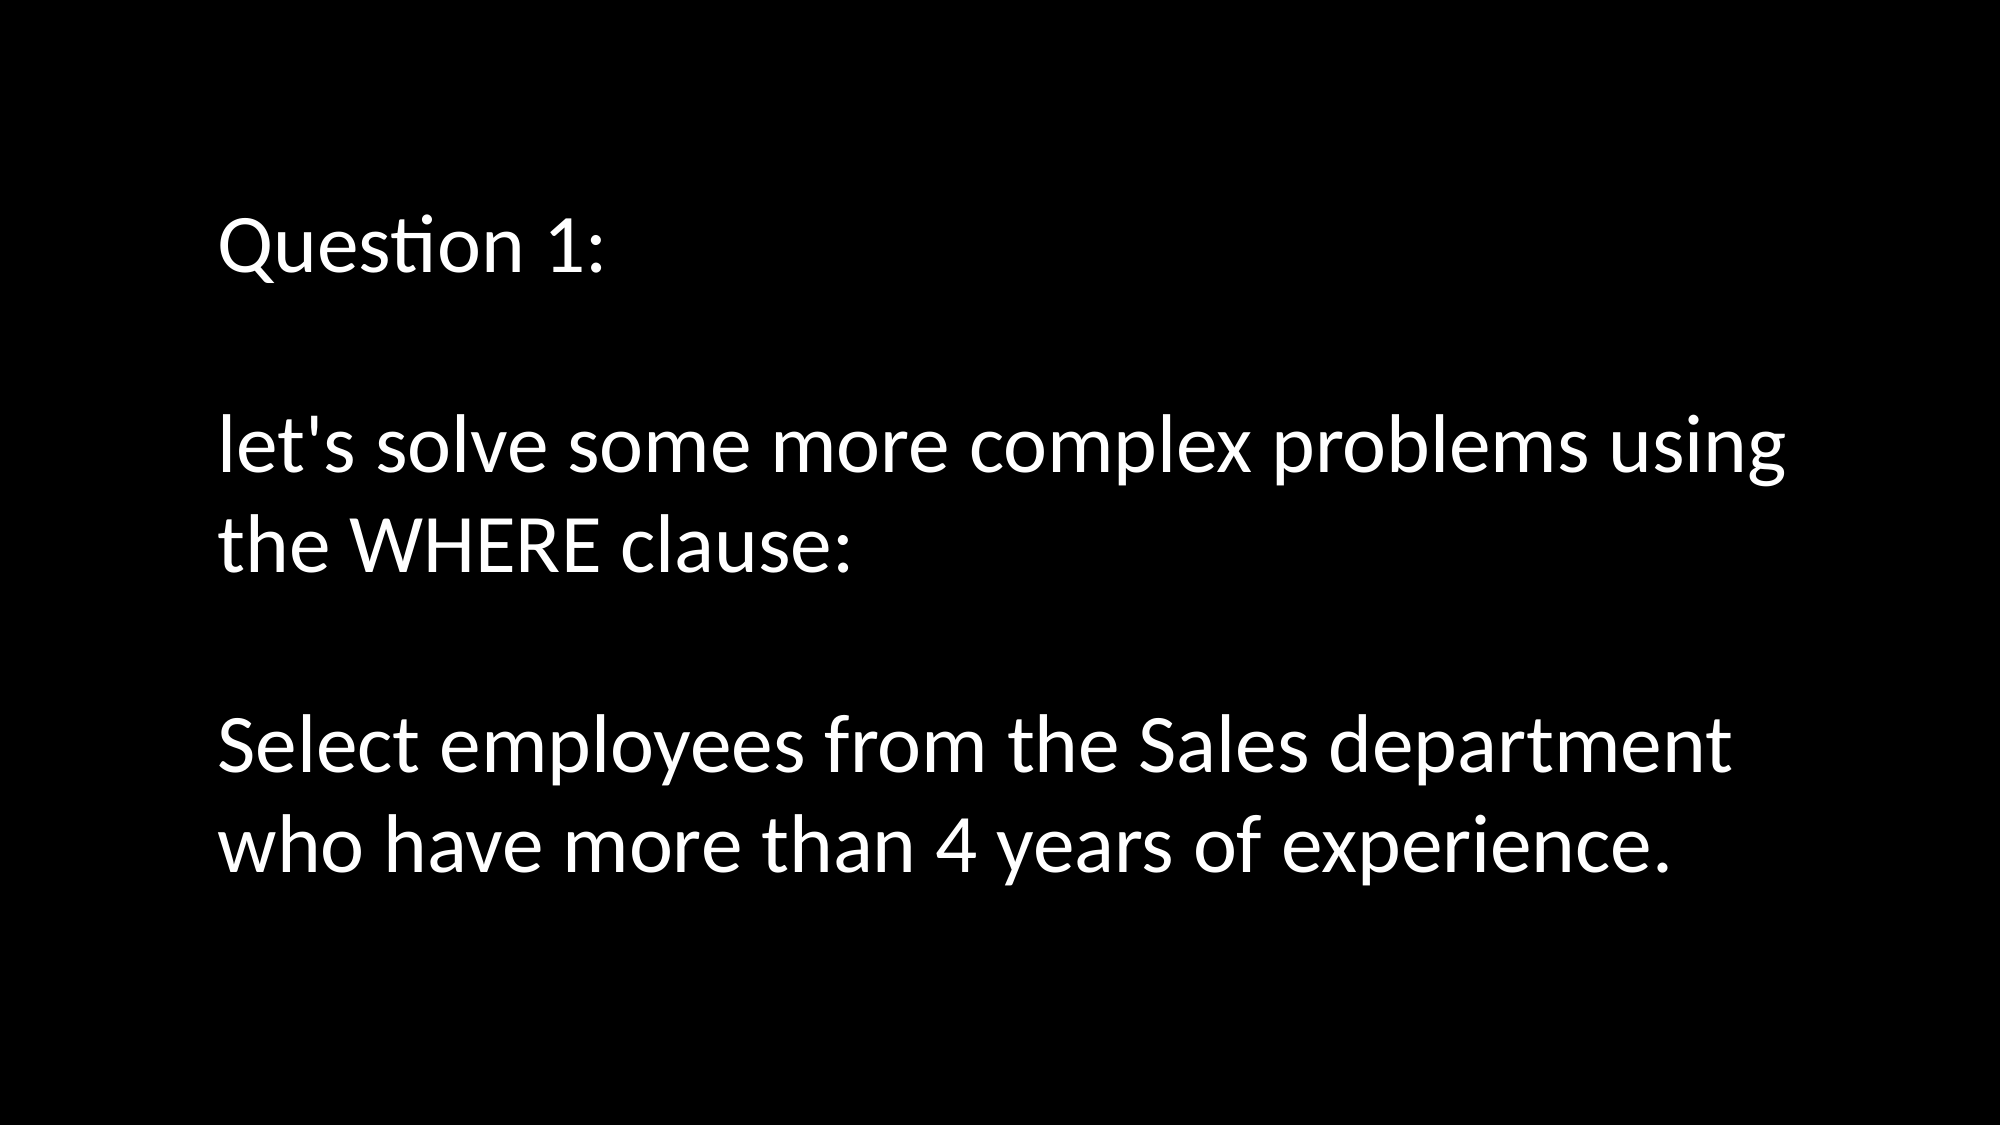

Question 1:

let's solve some more complex problems using the WHERE clause:

Select employees from the Sales department who have more than 4 years of experience.